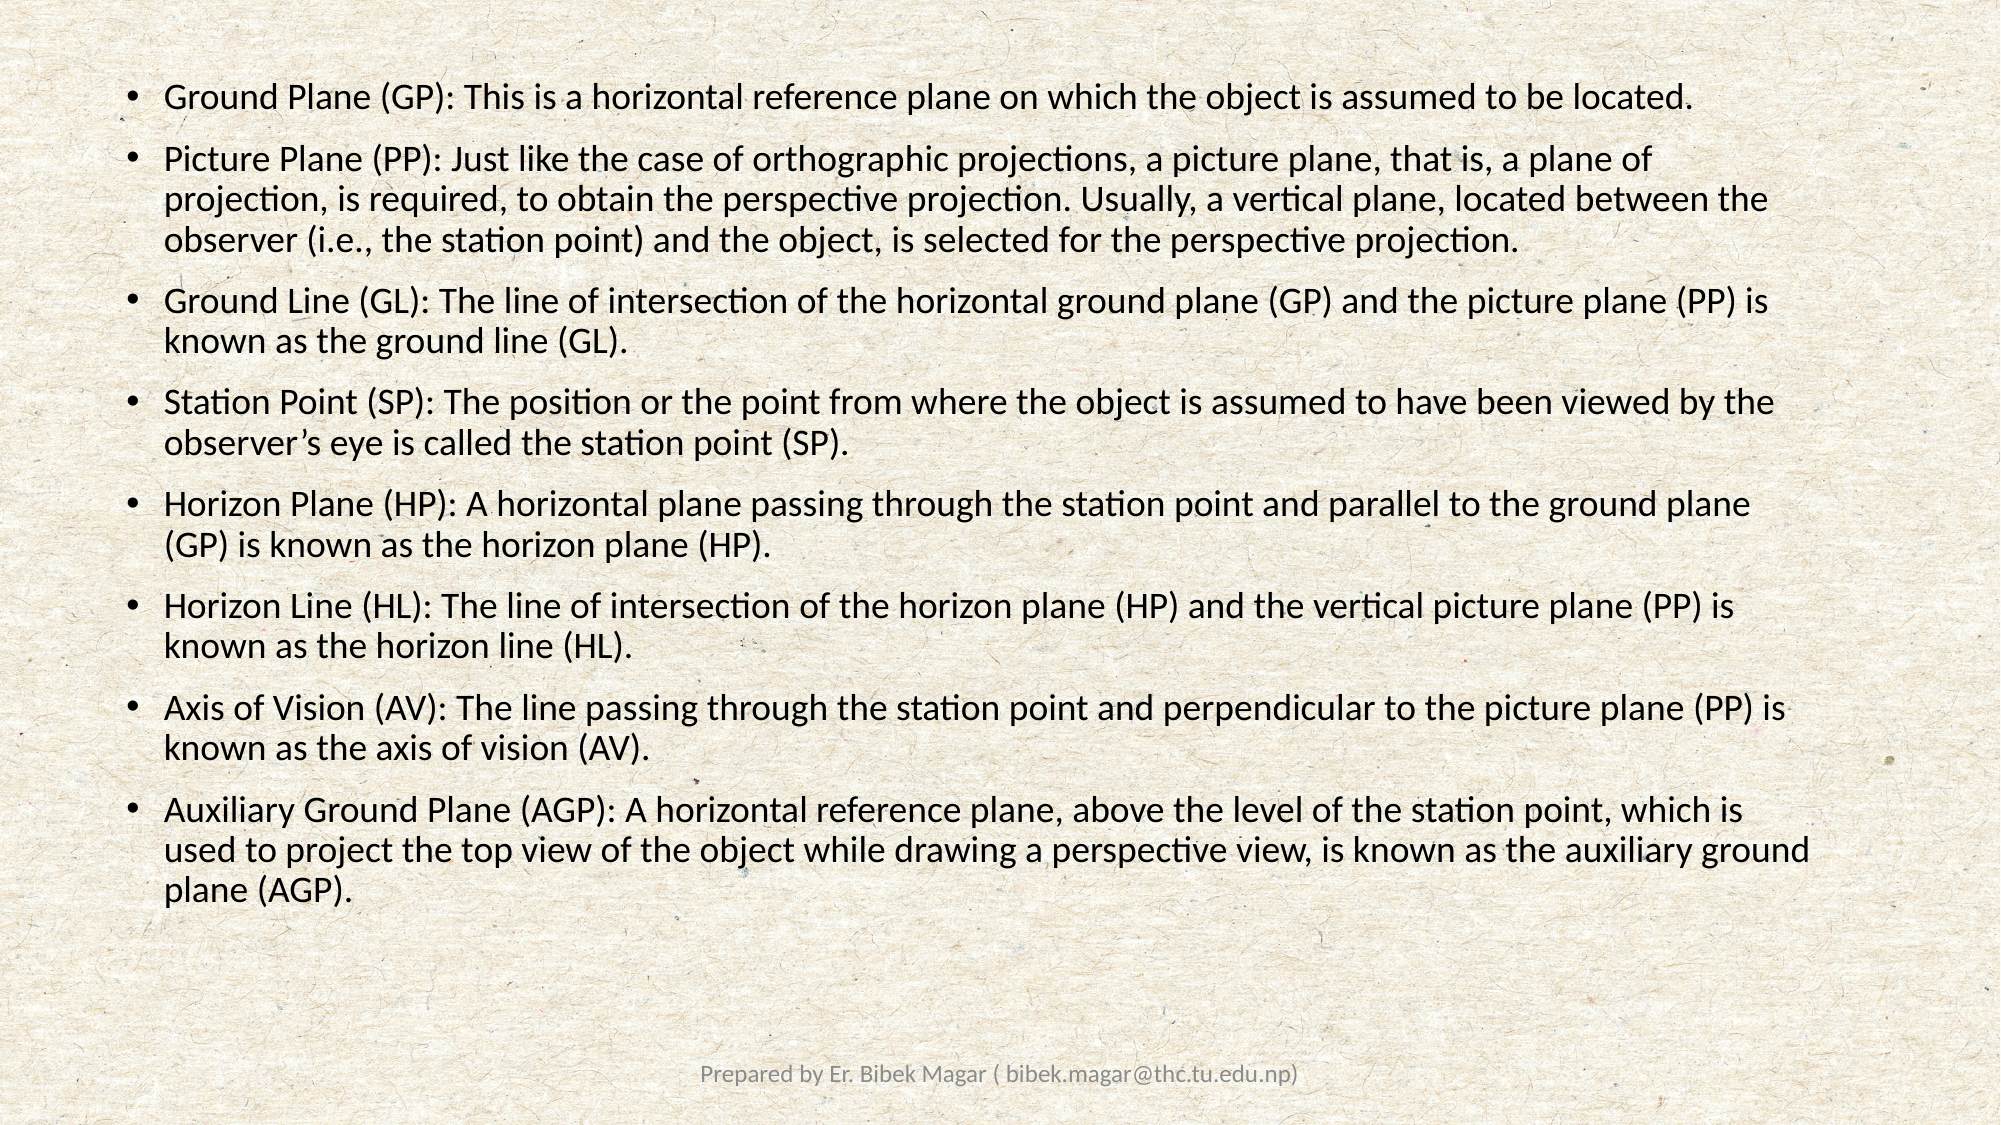

Ground Plane (GP): This is a horizontal reference plane on which the object is assumed to be located.
Picture Plane (PP): Just like the case of orthographic projections, a picture plane, that is, a plane of projection, is required, to obtain the perspective projection. Usually, a vertical plane, located between the observer (i.e., the station point) and the object, is selected for the perspective projection.
Ground Line (GL): The line of intersection of the horizontal ground plane (GP) and the picture plane (PP) is known as the ground line (GL).
Station Point (SP): The position or the point from where the object is assumed to have been viewed by the observer’s eye is called the station point (SP).
Horizon Plane (HP): A horizontal plane passing through the station point and parallel to the ground plane (GP) is known as the horizon plane (HP).
Horizon Line (HL): The line of intersection of the horizon plane (HP) and the vertical picture plane (PP) is known as the horizon line (HL).
Axis of Vision (AV): The line passing through the station point and perpendicular to the picture plane (PP) is known as the axis of vision (AV).
Auxiliary Ground Plane (AGP): A horizontal reference plane, above the level of the station point, which is used to project the top view of the object while drawing a perspective view, is known as the auxiliary ground plane (AGP).
Prepared by Er. Bibek Magar ( bibek.magar@thc.tu.edu.np)